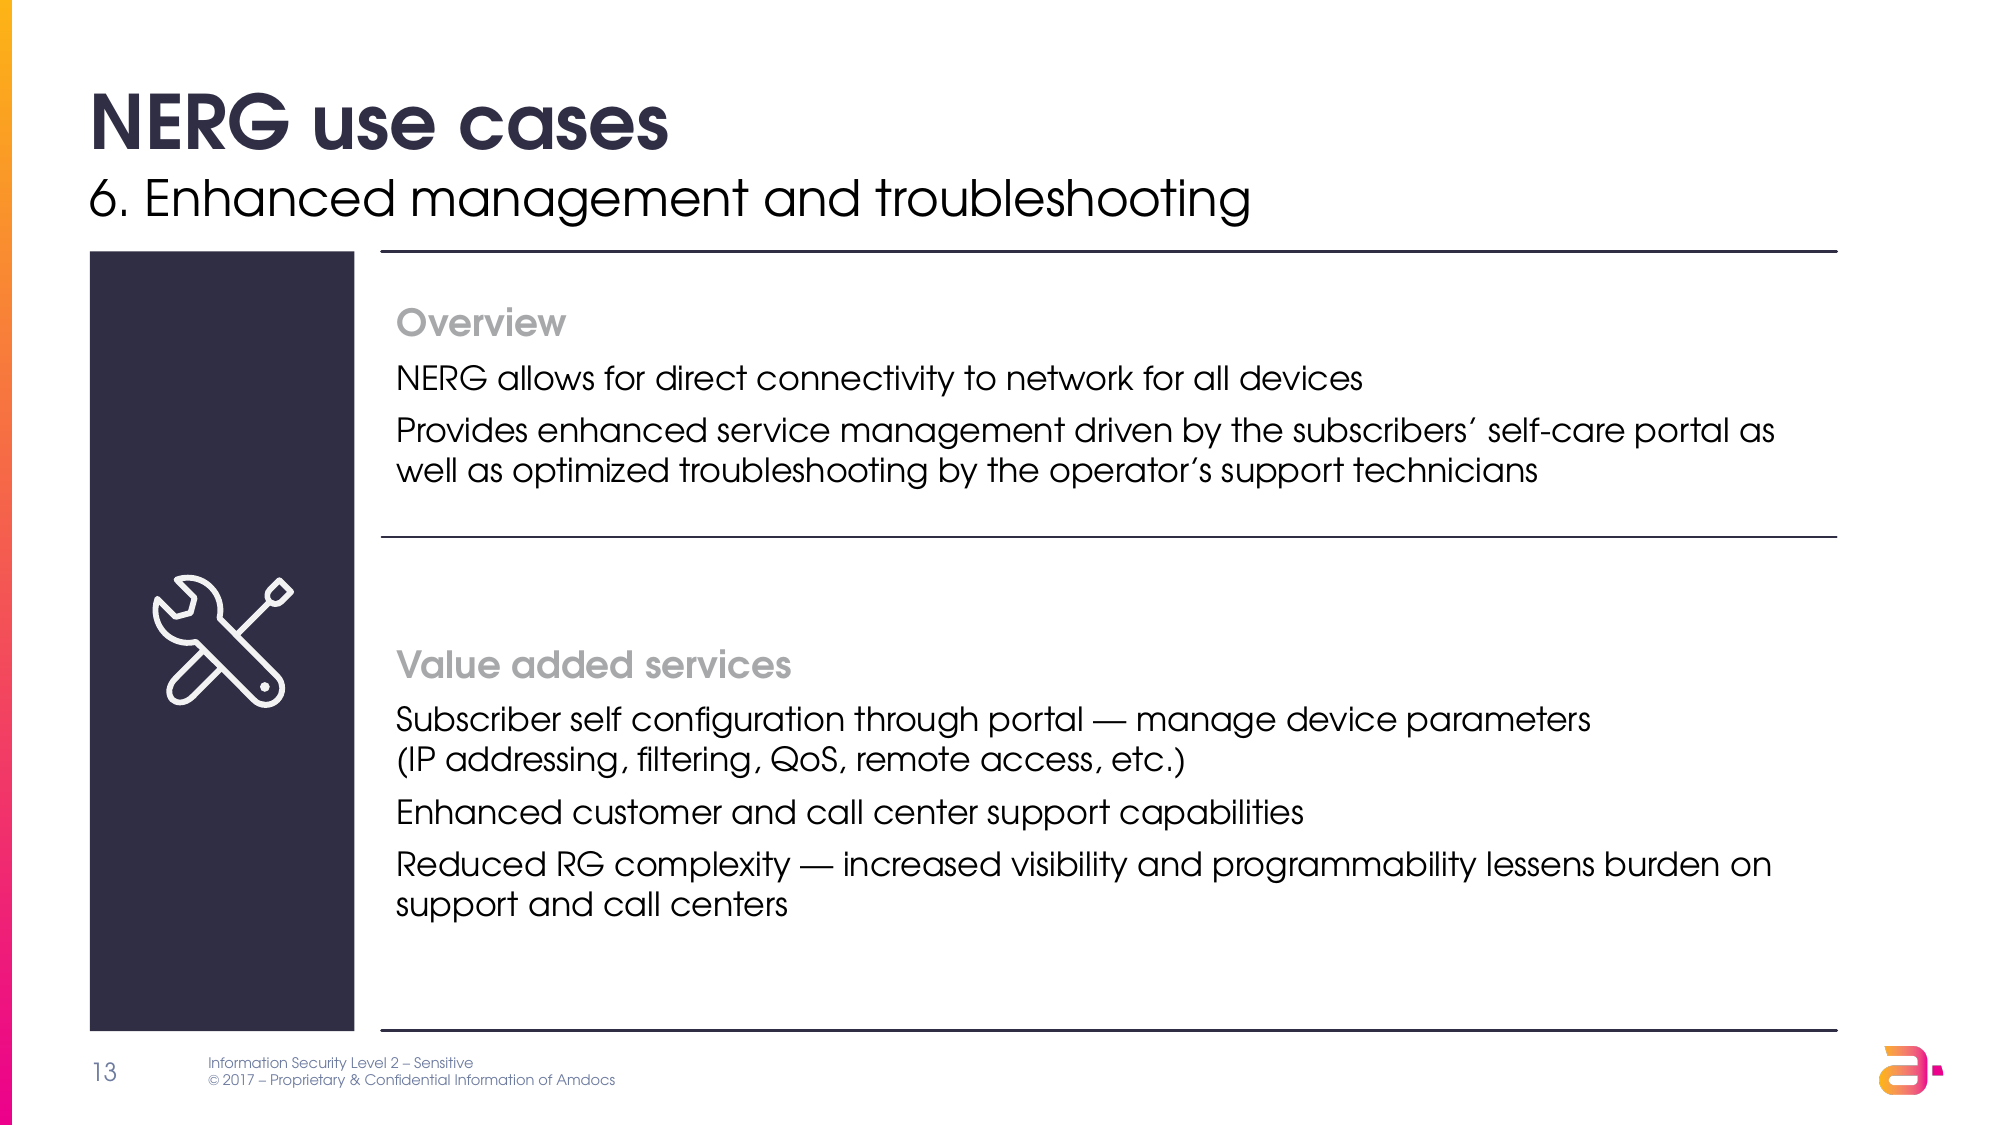

# NERG use cases
6. Enhanced management and troubleshooting

Overview
NERG allows for direct connectivity to network for all devices
Provides enhanced service management driven by the subscribers’ self-care portal as well as optimized troubleshooting by the operator’s support technicians

Value added services
Subscriber self configuration through portal — manage device parameters
(IP addressing, filtering, QoS, remote access, etc.)
Enhanced customer and call center support capabilities
Reduced RG complexity — increased visibility and programmability lessens burden on support and call centers